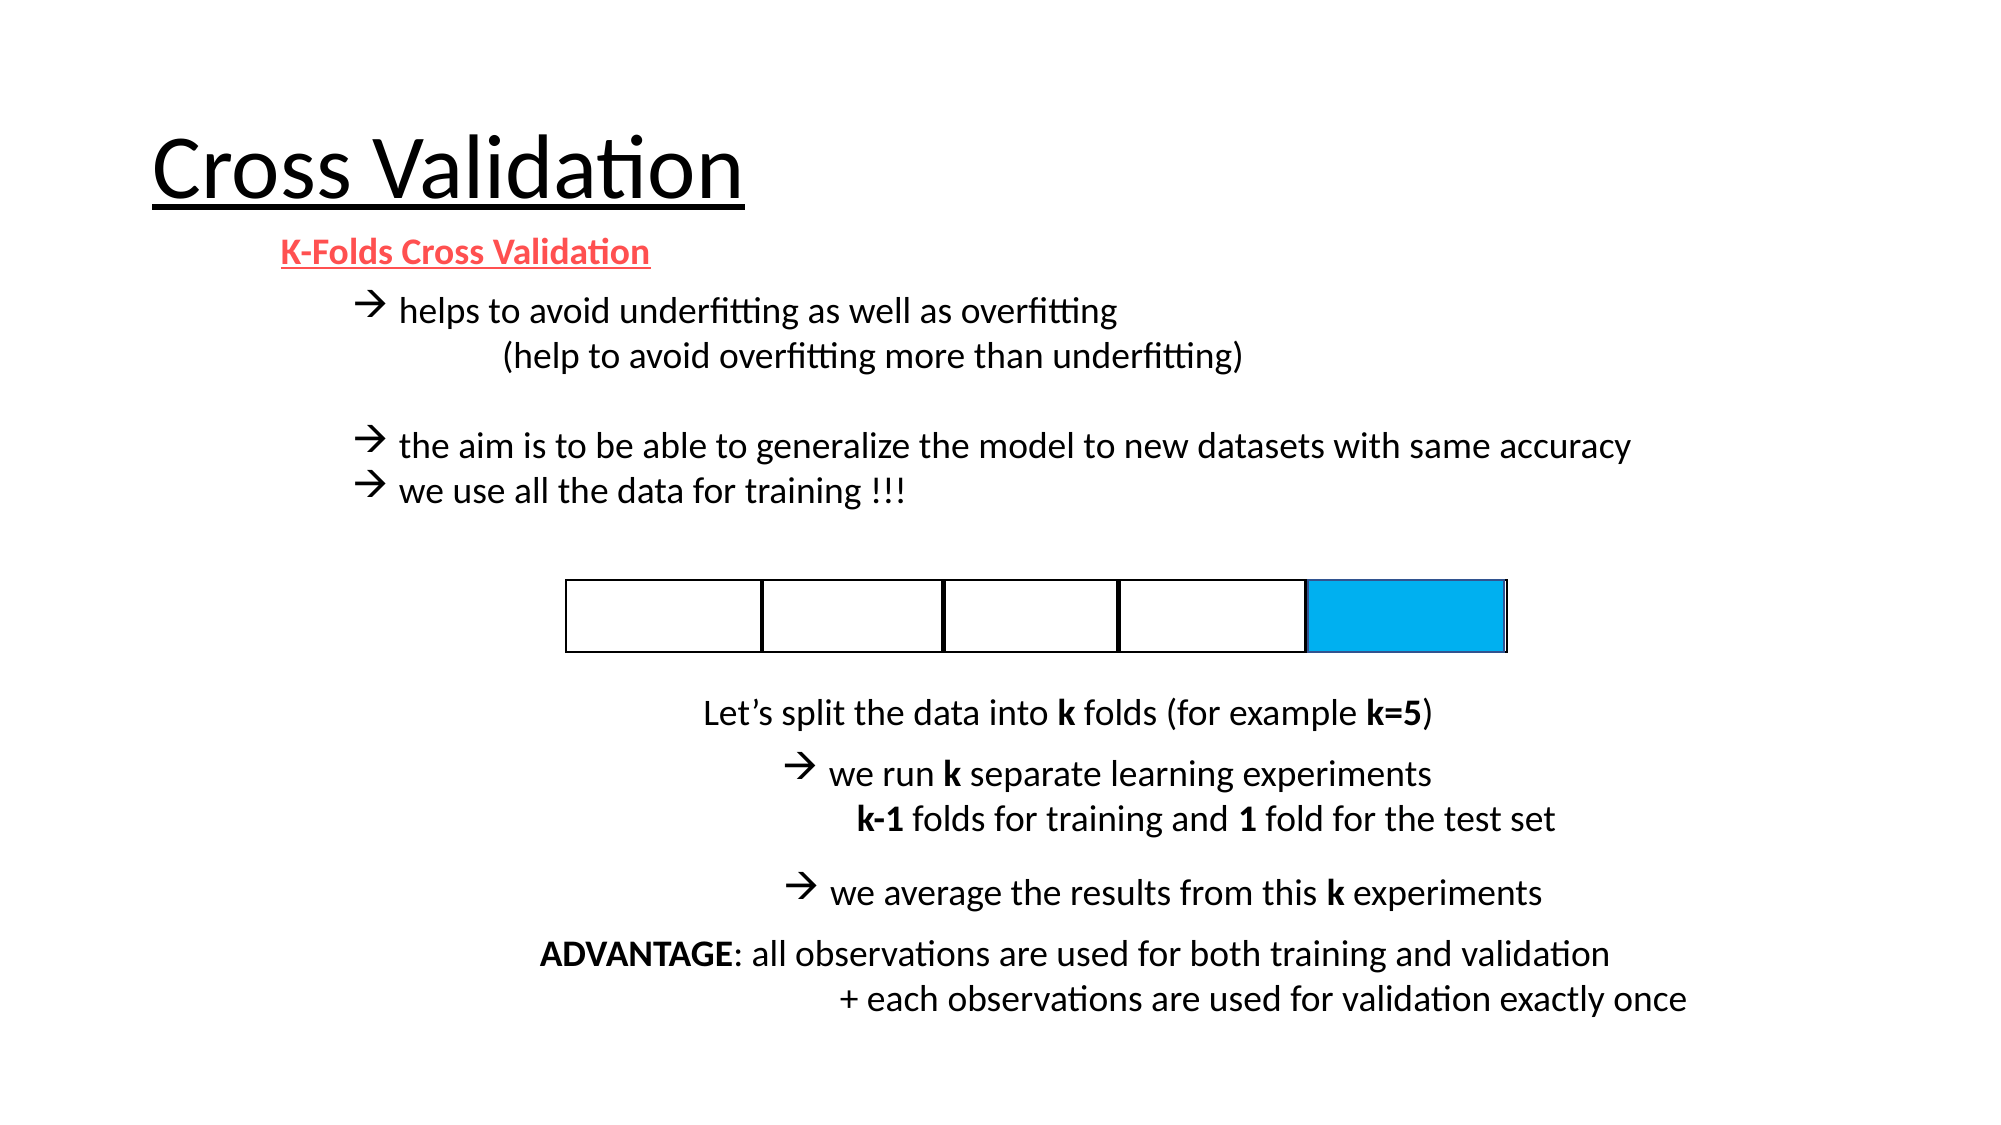

# Cross Validation
K-Folds Cross Validation
helps to avoid underfitting as well as overfitting
	(help to avoid overfitting more than underfitting)

the aim is to be able to generalize the model to new datasets with same accuracy
we use all the data for training !!!

Let’s split the data into k folds (for example k=5)
we run k separate learning experiments
k-1 folds for training and 1 fold for the test set
we average the results from this k experiments
ADVANTAGE: all observations are used for both training and validation
		+ each observations are used for validation exactly once